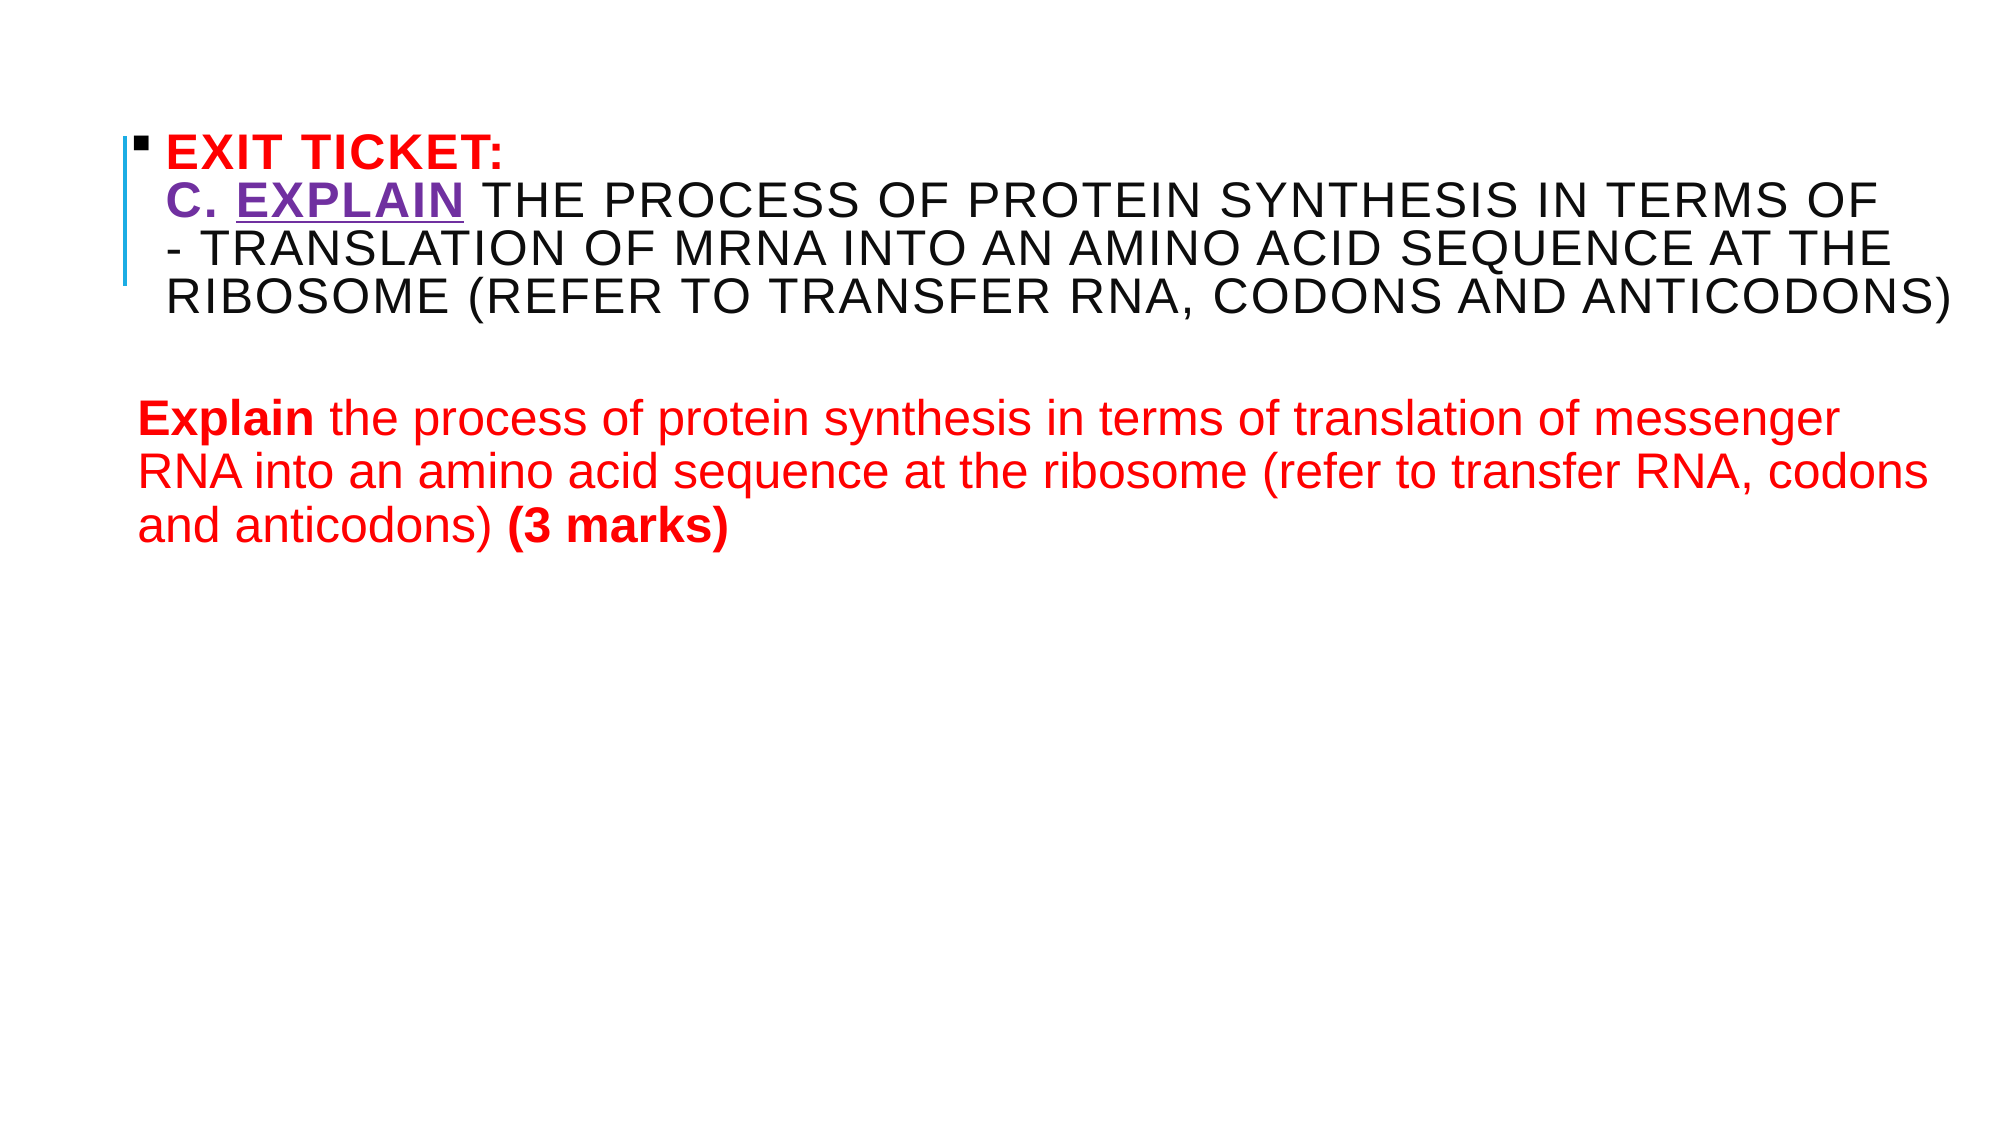

# Exit ticket: c. explain the process of protein synthesis in terms of - translation of mRNA into an amino acid sequence at the ribosome (refer to transfer RNA, codons and anticodons)

Explain the process of protein synthesis in terms of translation of messenger RNA into an amino acid sequence at the ribosome (refer to transfer RNA, codons and anticodons) (3 marks)